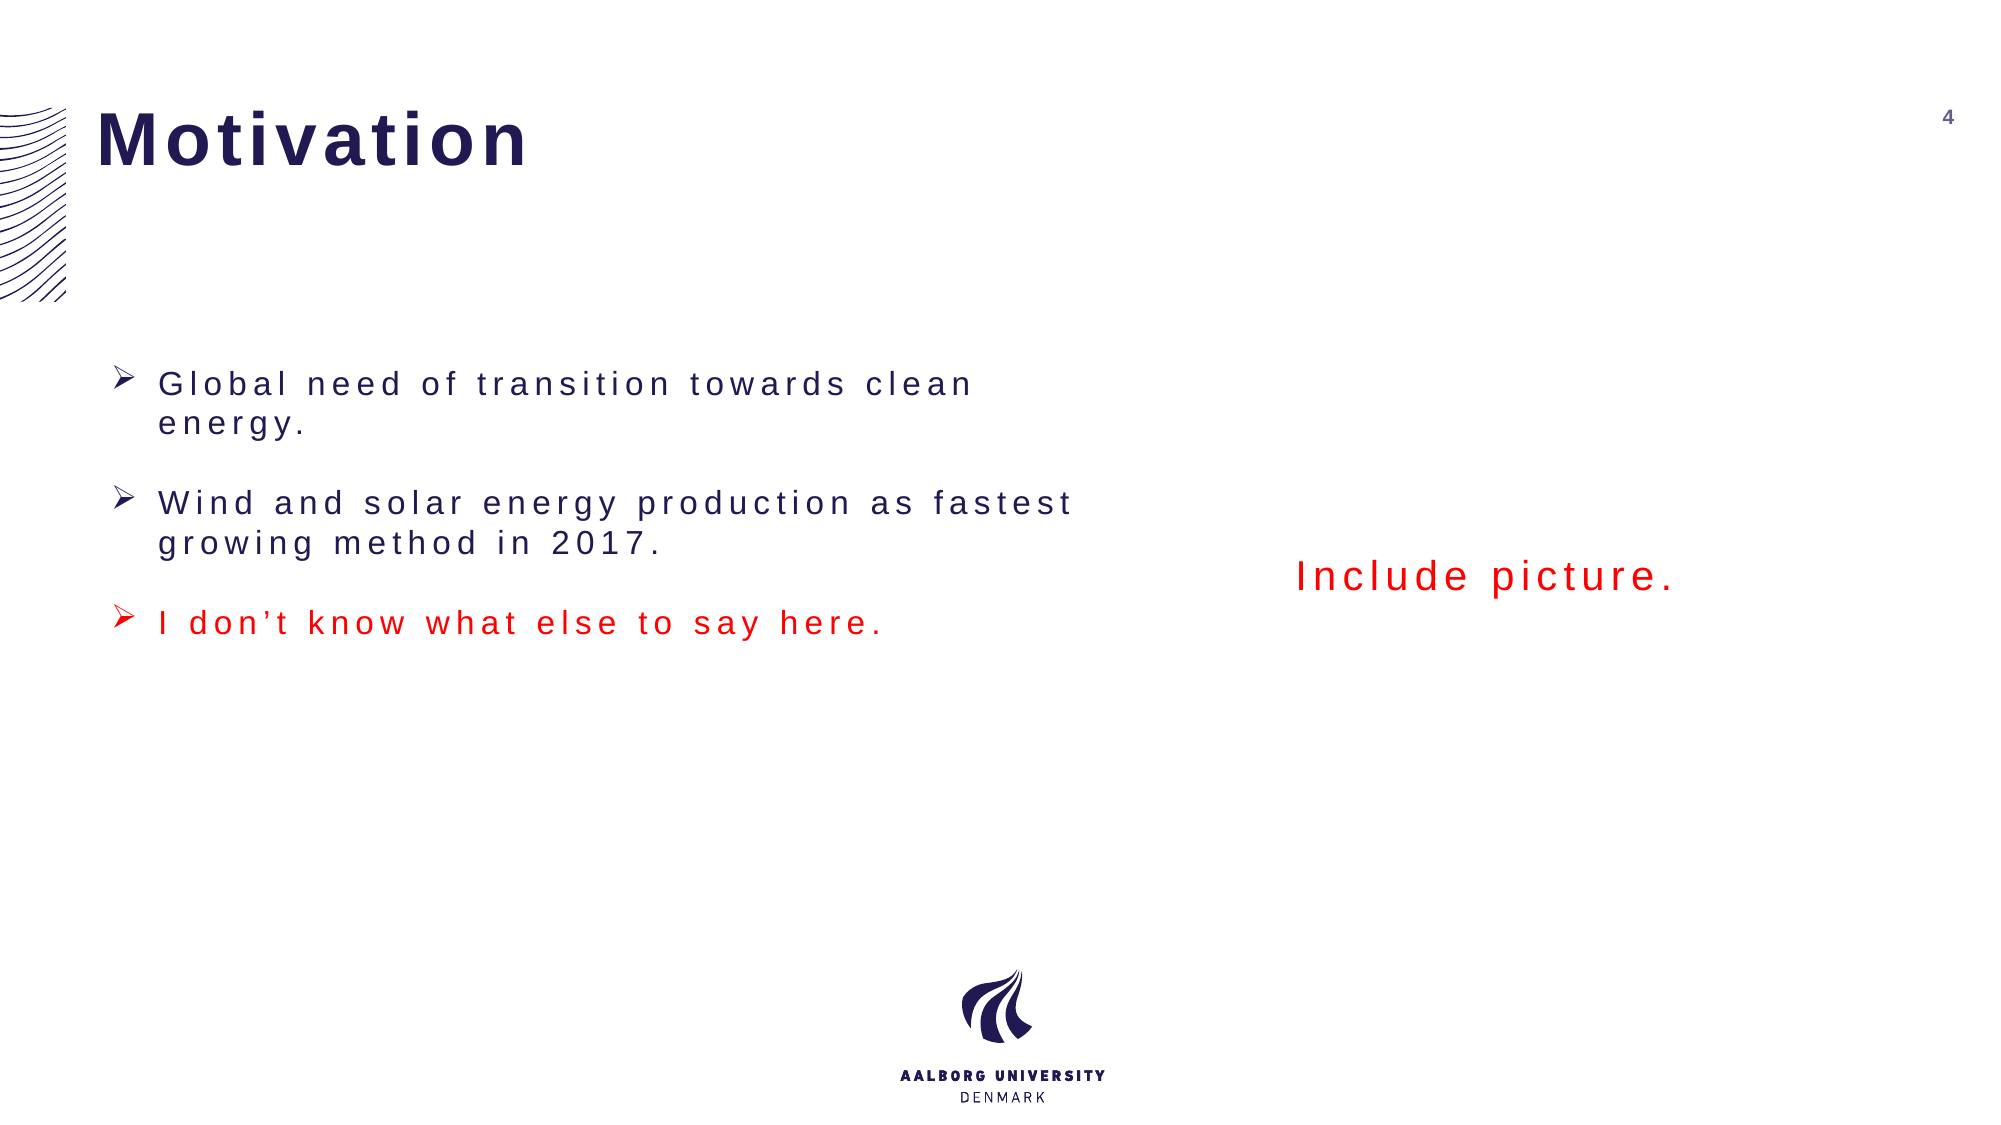

# Motivation
4
Global need of transition towards clean energy.

Wind and solar energy production as fastest growing method in 2017.

I don’t know what else to say here.

Include picture.